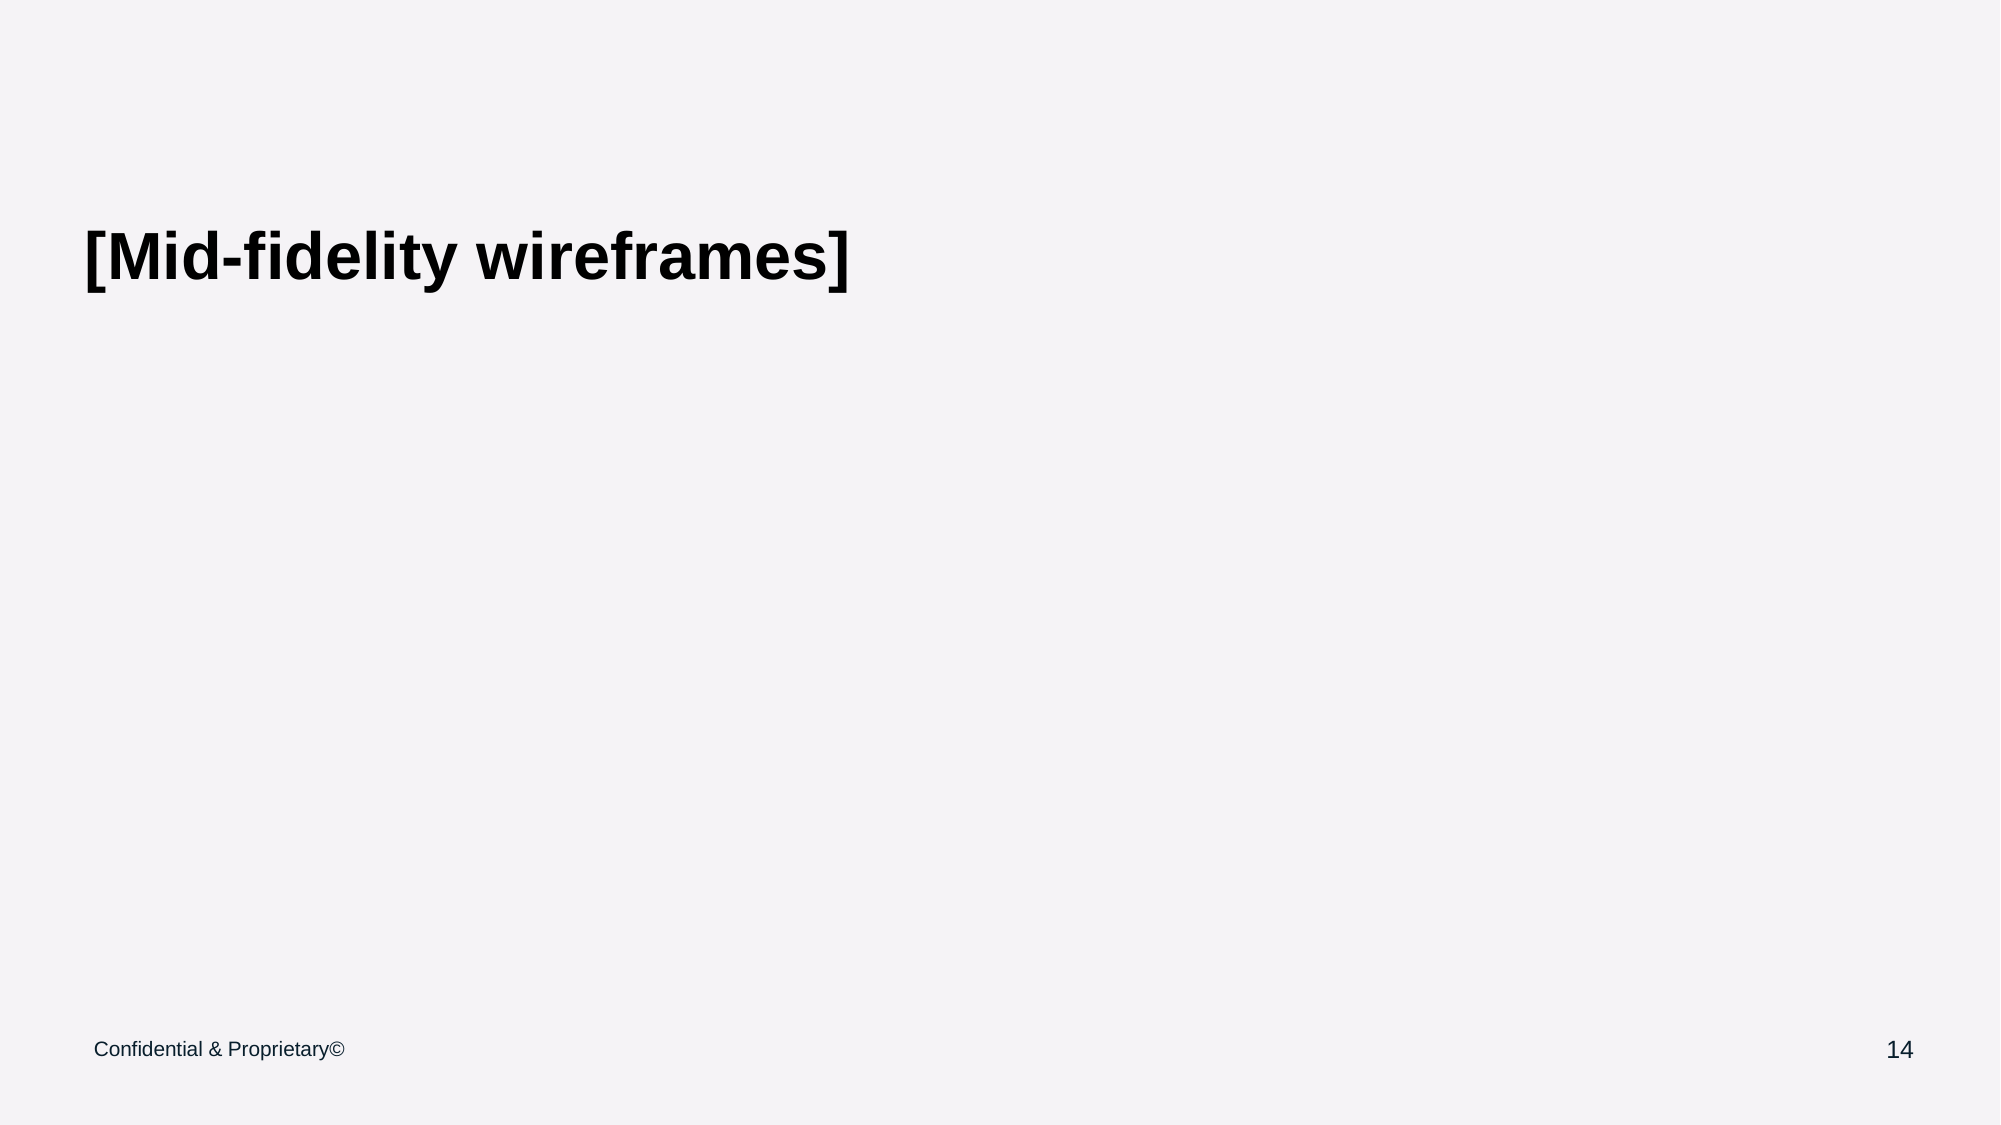

# [Mid-fidelity wireframes]

Confidential & Proprietary©
14